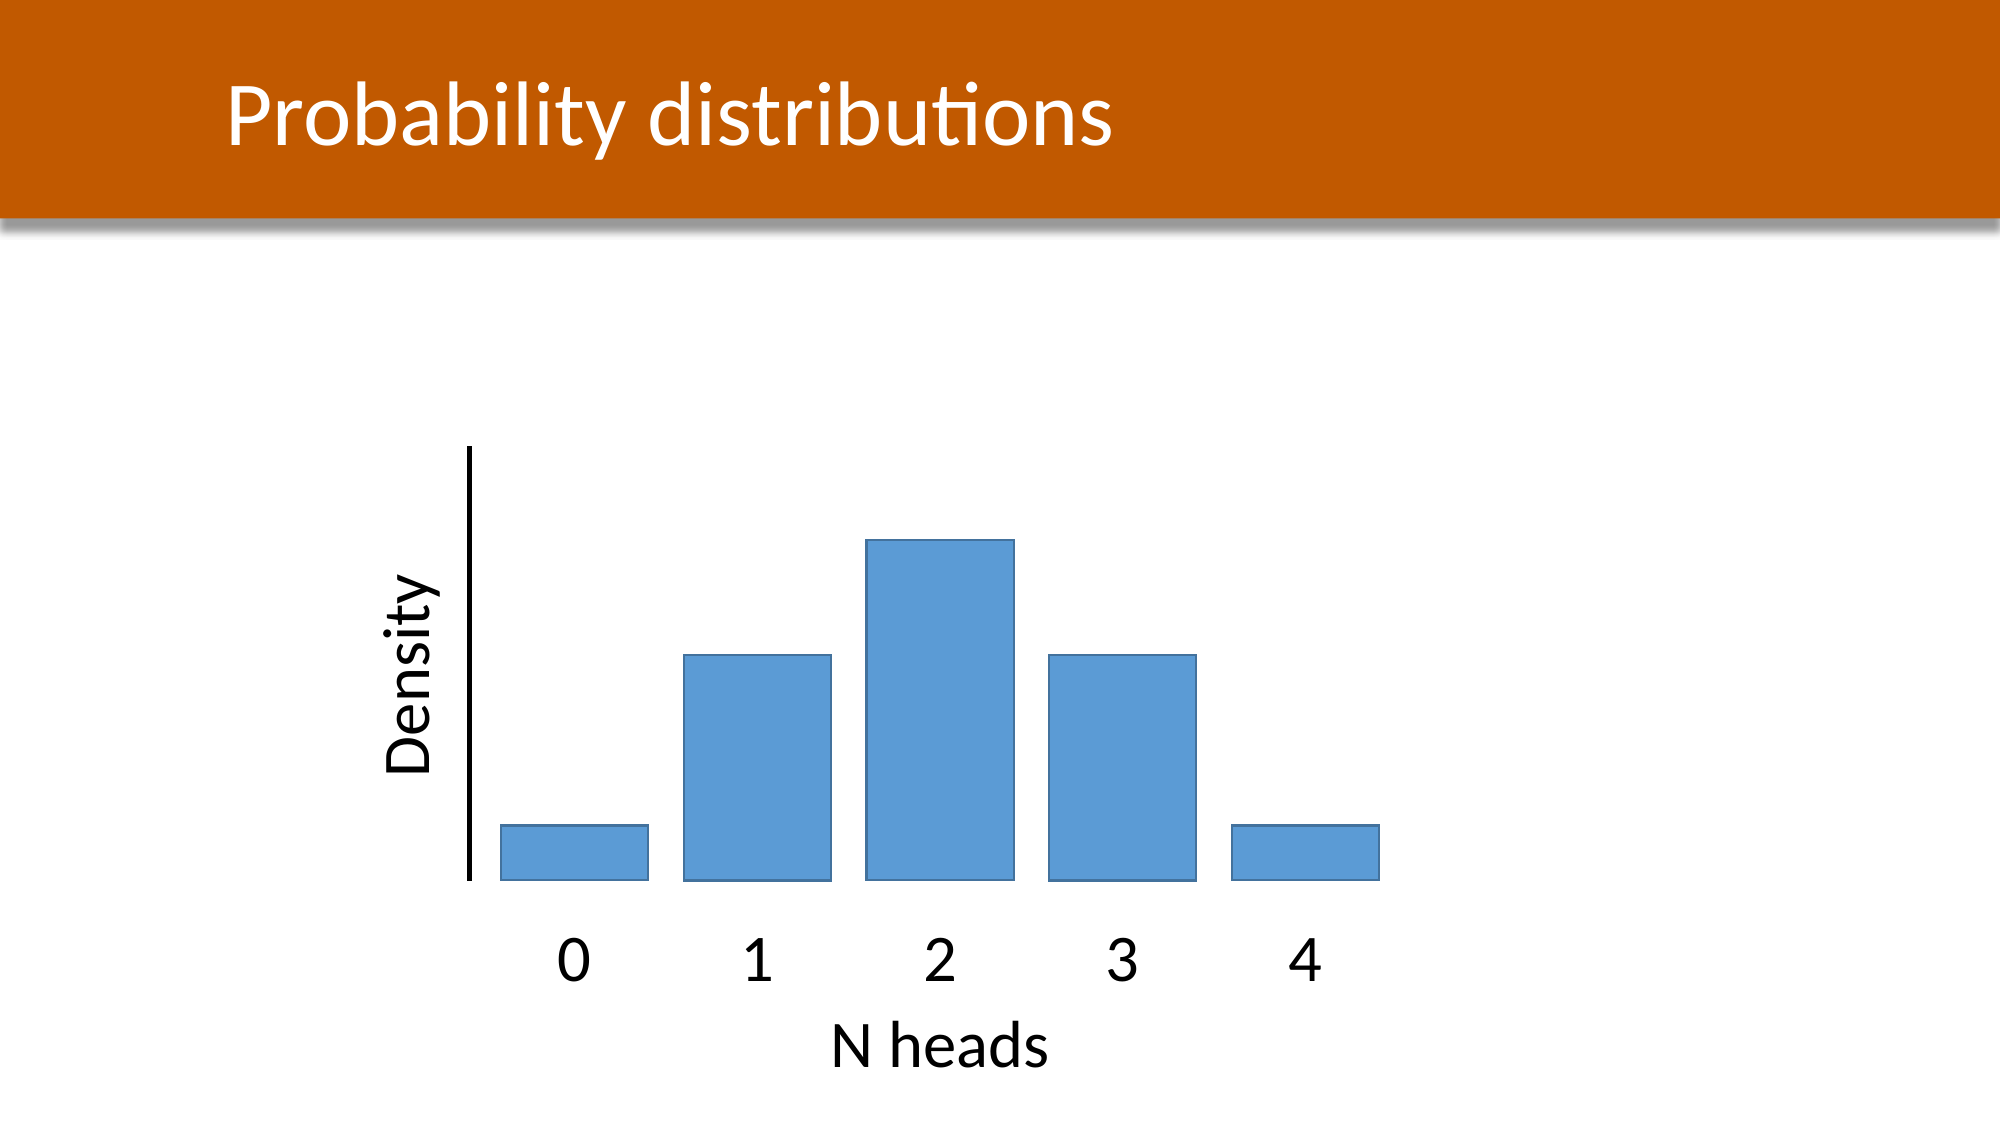

Probability distributions

Density

0
1
2
3
4
N heads